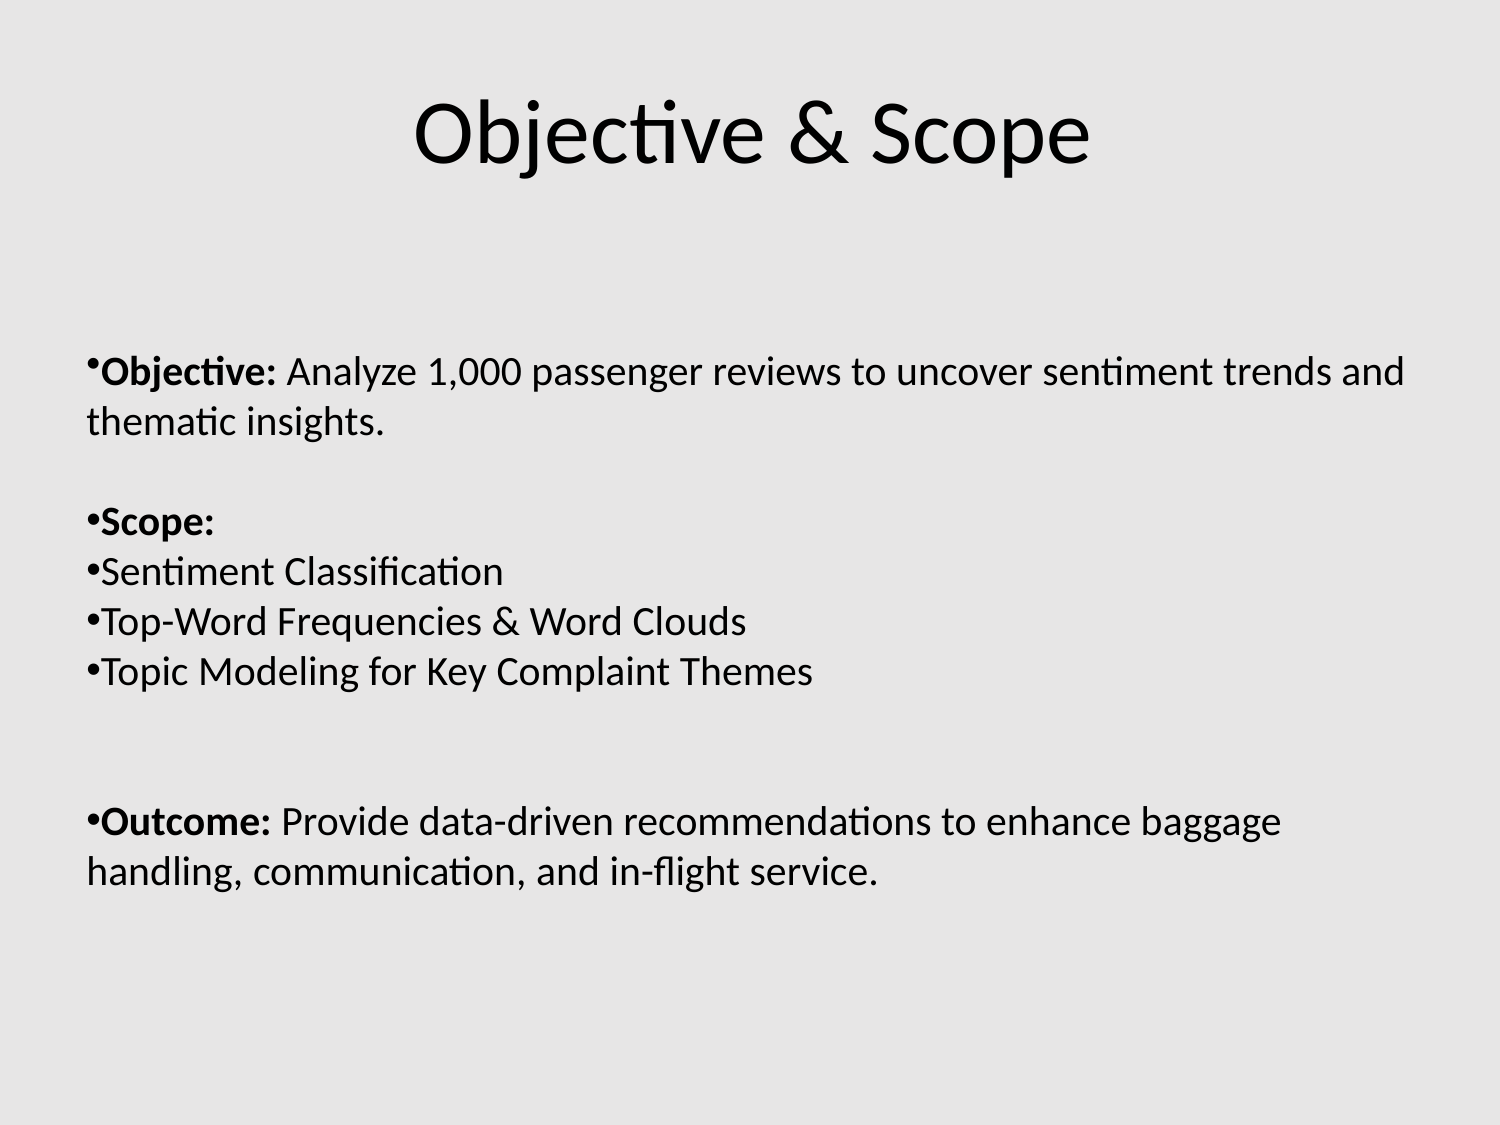

# Objective & Scope
Objective: Analyze 1,000 passenger reviews to uncover sentiment trends and thematic insights.

Scope:
Sentiment Classification
Top-Word Frequencies & Word Clouds
Topic Modeling for Key Complaint Themes

Outcome: Provide data-driven recommendations to enhance baggage handling, communication, and in-flight service.